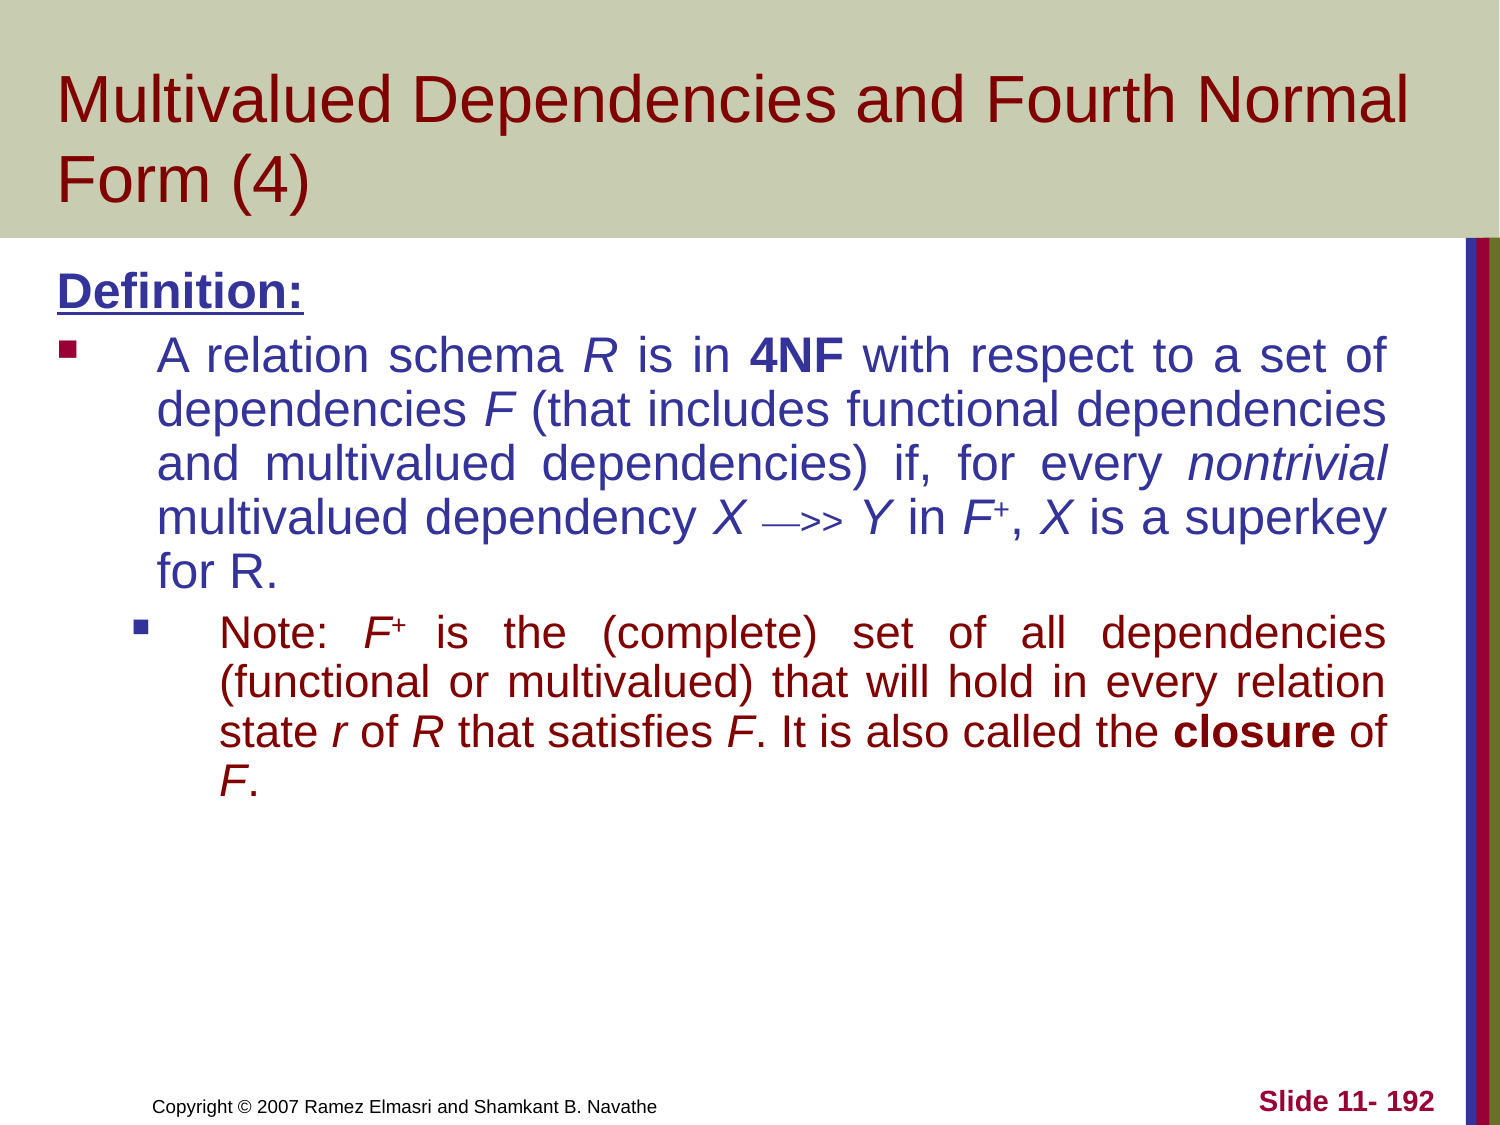

# Multivalued Dependencies and Fourth Normal Form (4)
Definition:
A relation schema R is in 4NF with respect to a set of dependencies F (that includes functional dependencies and multivalued dependencies) if, for every nontrivial multivalued dependency X —>> Y in F+, X is a superkey for R.
Note: F+ is the (complete) set of all dependencies (functional or multivalued) that will hold in every relation state r of R that satisfies F. It is also called the closure of F.
Slide 11- 192